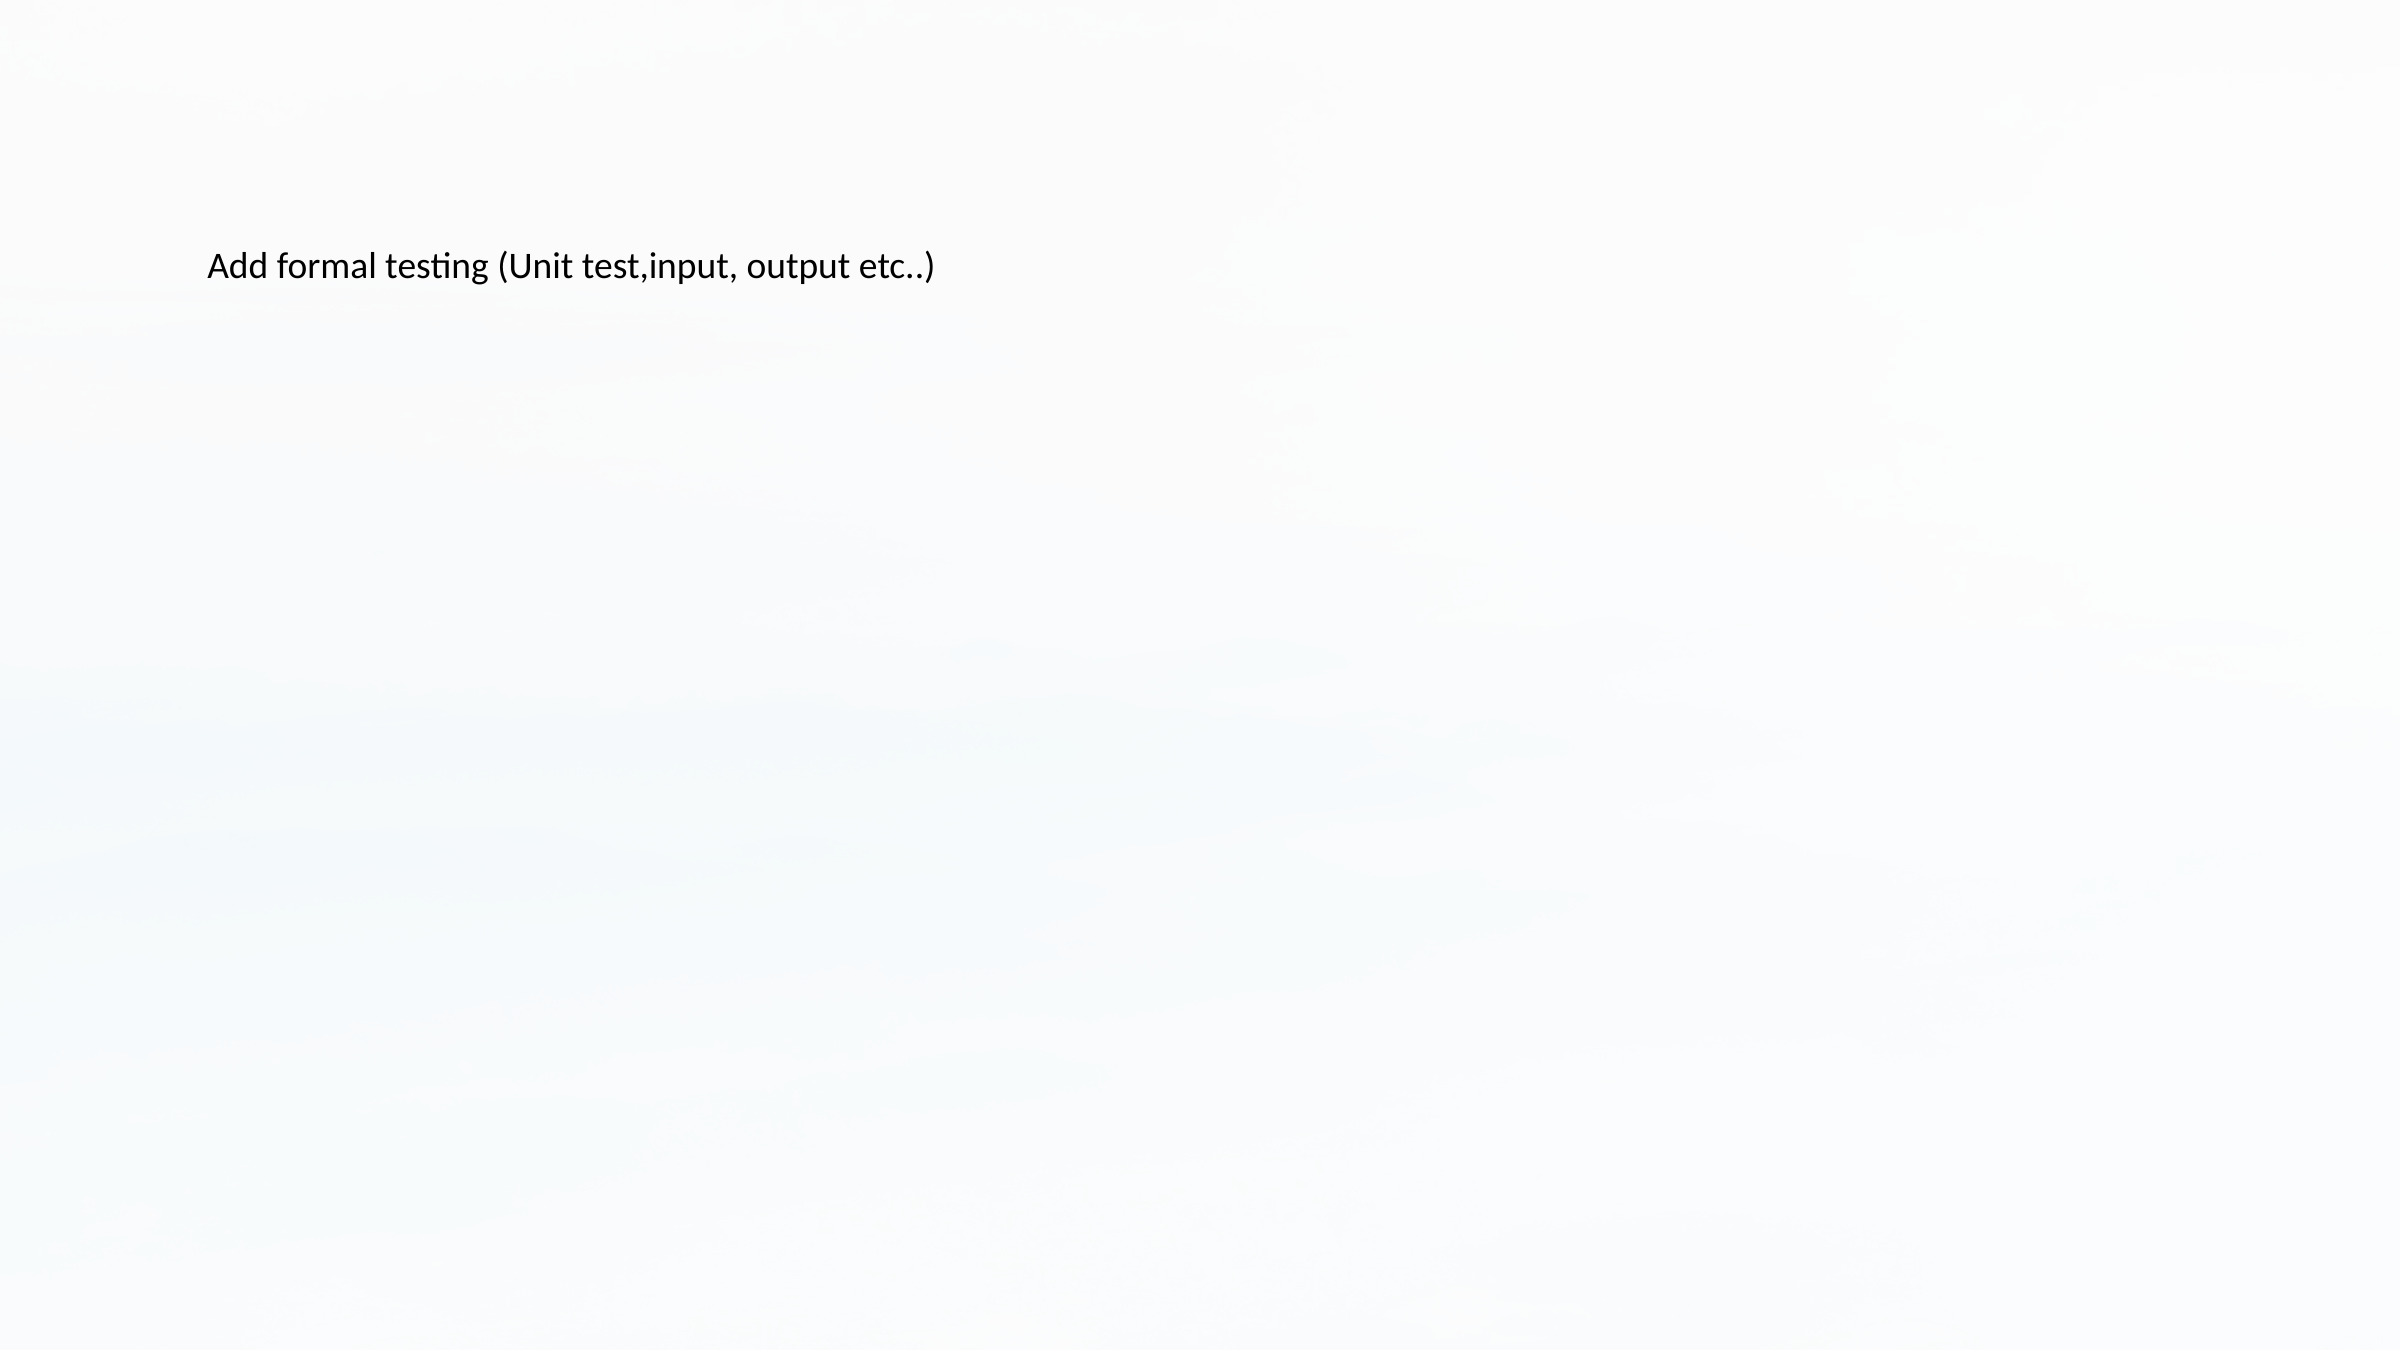

Add formal testing (Unit test,input, output etc..)